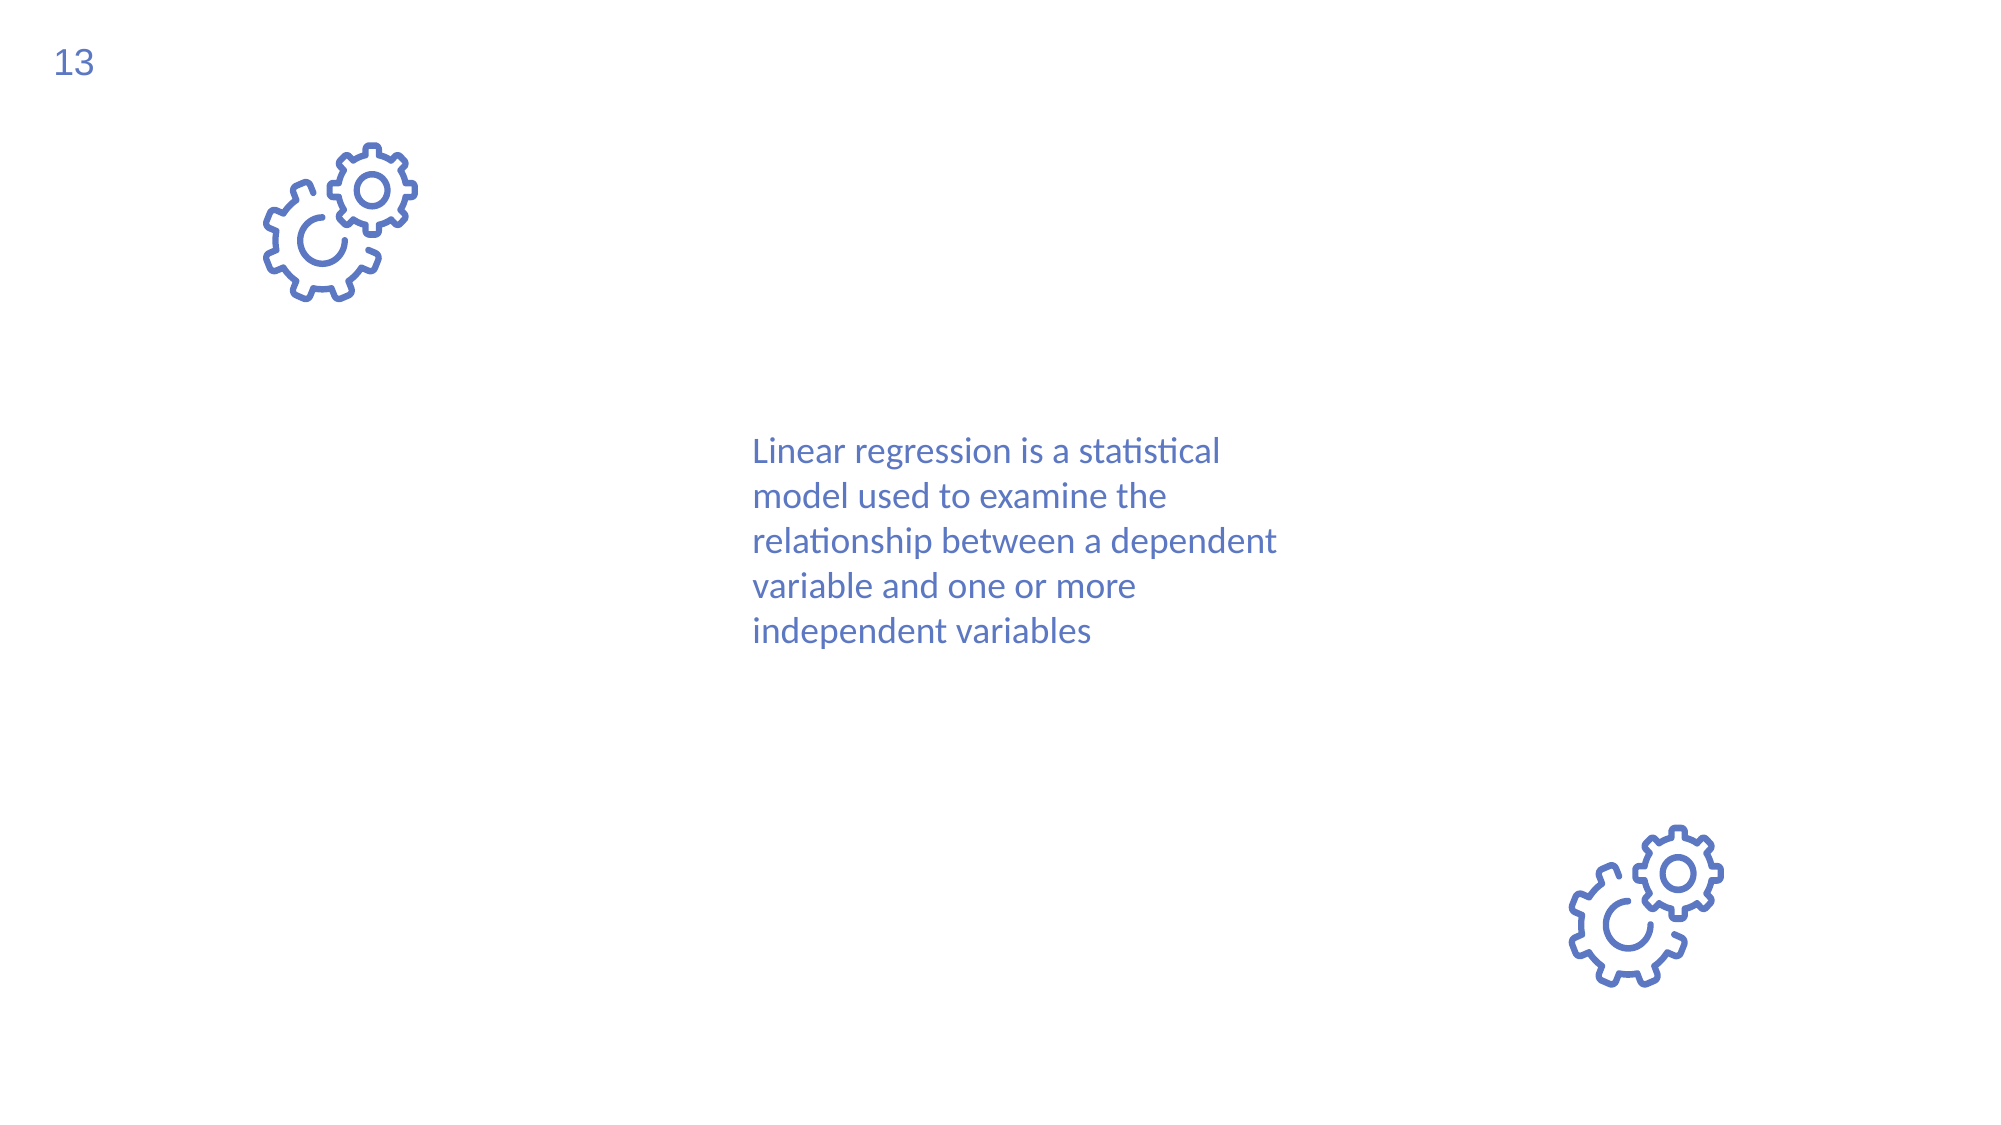

13
Linear regression is a powerful tool for modeling relationships between variables and making predictions.

Linear regression is a statistical model used to examine the relationship between a dependent variable and one or more independent variables
However, it assumes that the relationship between the dependent variable and the independent variables is linear. If this assumption is not met, it won’t perform well.